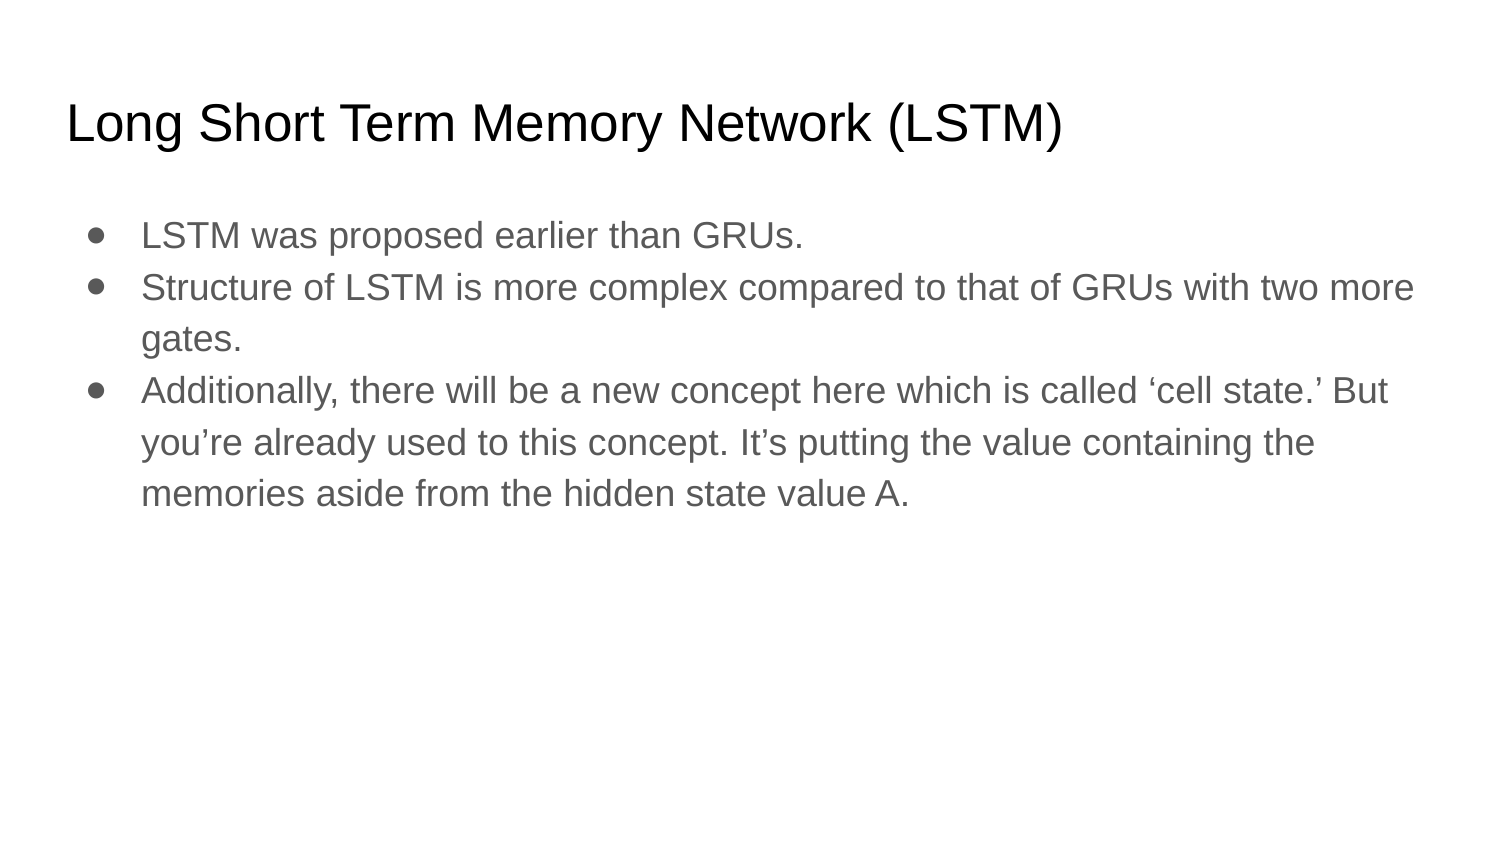

# Long Short Term Memory Network (LSTM)
LSTM was proposed earlier than GRUs.
Structure of LSTM is more complex compared to that of GRUs with two more gates.
Additionally, there will be a new concept here which is called ‘cell state.’ But you’re already used to this concept. It’s putting the value containing the memories aside from the hidden state value A.